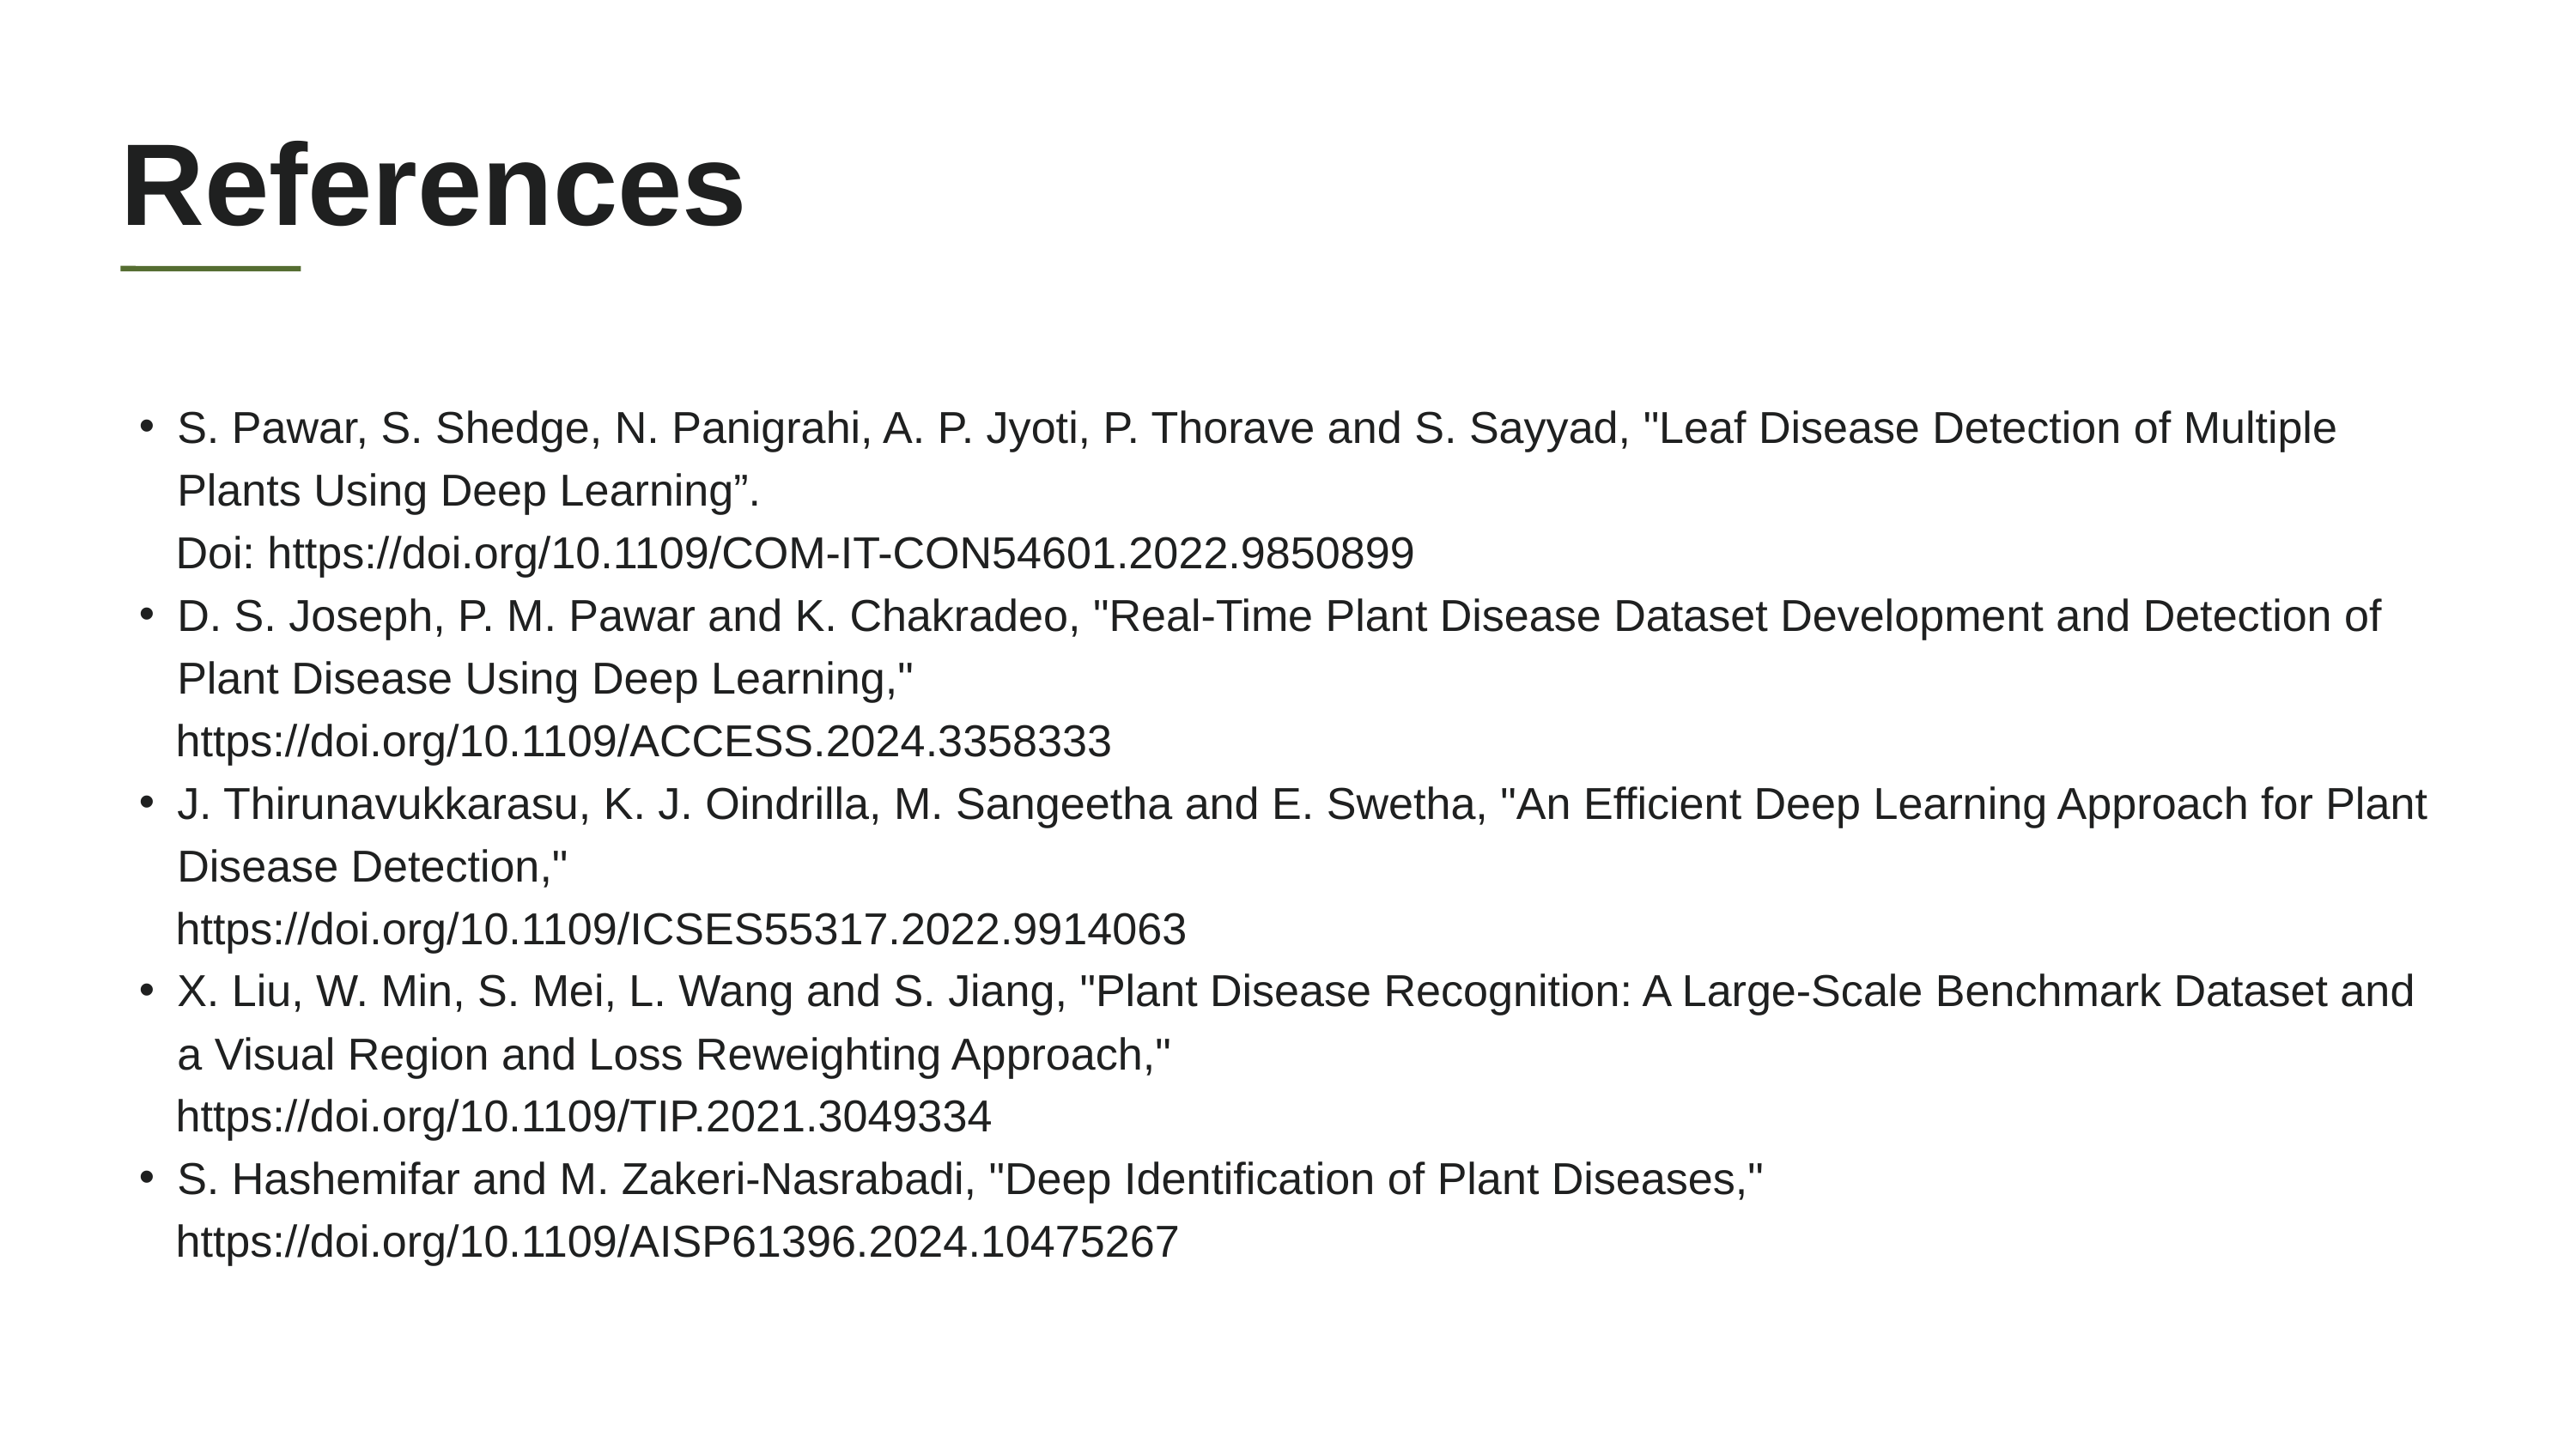

References

S. Pawar, S. Shedge, N. Panigrahi, A. P. Jyoti, P. Thorave and S. Sayyad, "Leaf Disease Detection of Multiple Plants Using Deep Learning”.
      Doi: https://doi.org/10.1109/COM-IT-CON54601.2022.9850899
D. S. Joseph, P. M. Pawar and K. Chakradeo, "Real-Time Plant Disease Dataset Development and Detection of Plant Disease Using Deep Learning,"
      https://doi.org/10.1109/ACCESS.2024.3358333
J. Thirunavukkarasu, K. J. Oindrilla, M. Sangeetha and E. Swetha, "An Efficient Deep Learning Approach for Plant Disease Detection,"
      https://doi.org/10.1109/ICSES55317.2022.9914063
X. Liu, W. Min, S. Mei, L. Wang and S. Jiang, "Plant Disease Recognition: A Large-Scale Benchmark Dataset and a Visual Region and Loss Reweighting Approach,"
      https://doi.org/10.1109/TIP.2021.3049334
S. Hashemifar and M. Zakeri-Nasrabadi, "Deep Identification of Plant Diseases,"
      https://doi.org/10.1109/AISP61396.2024.10475267